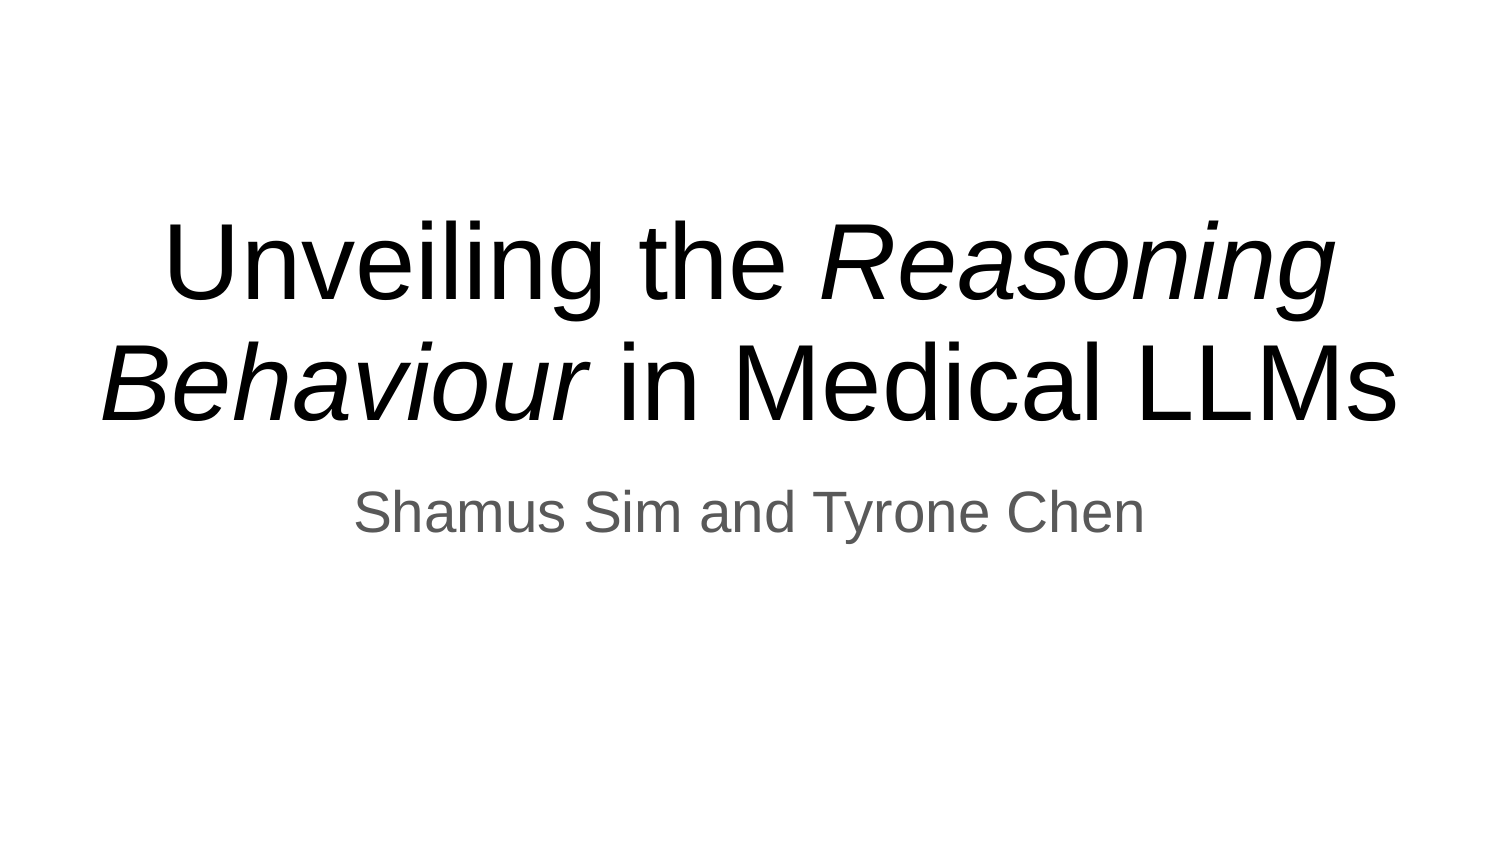

# Unveiling the Reasoning Behaviour in Medical LLMs
Shamus Sim and Tyrone Chen